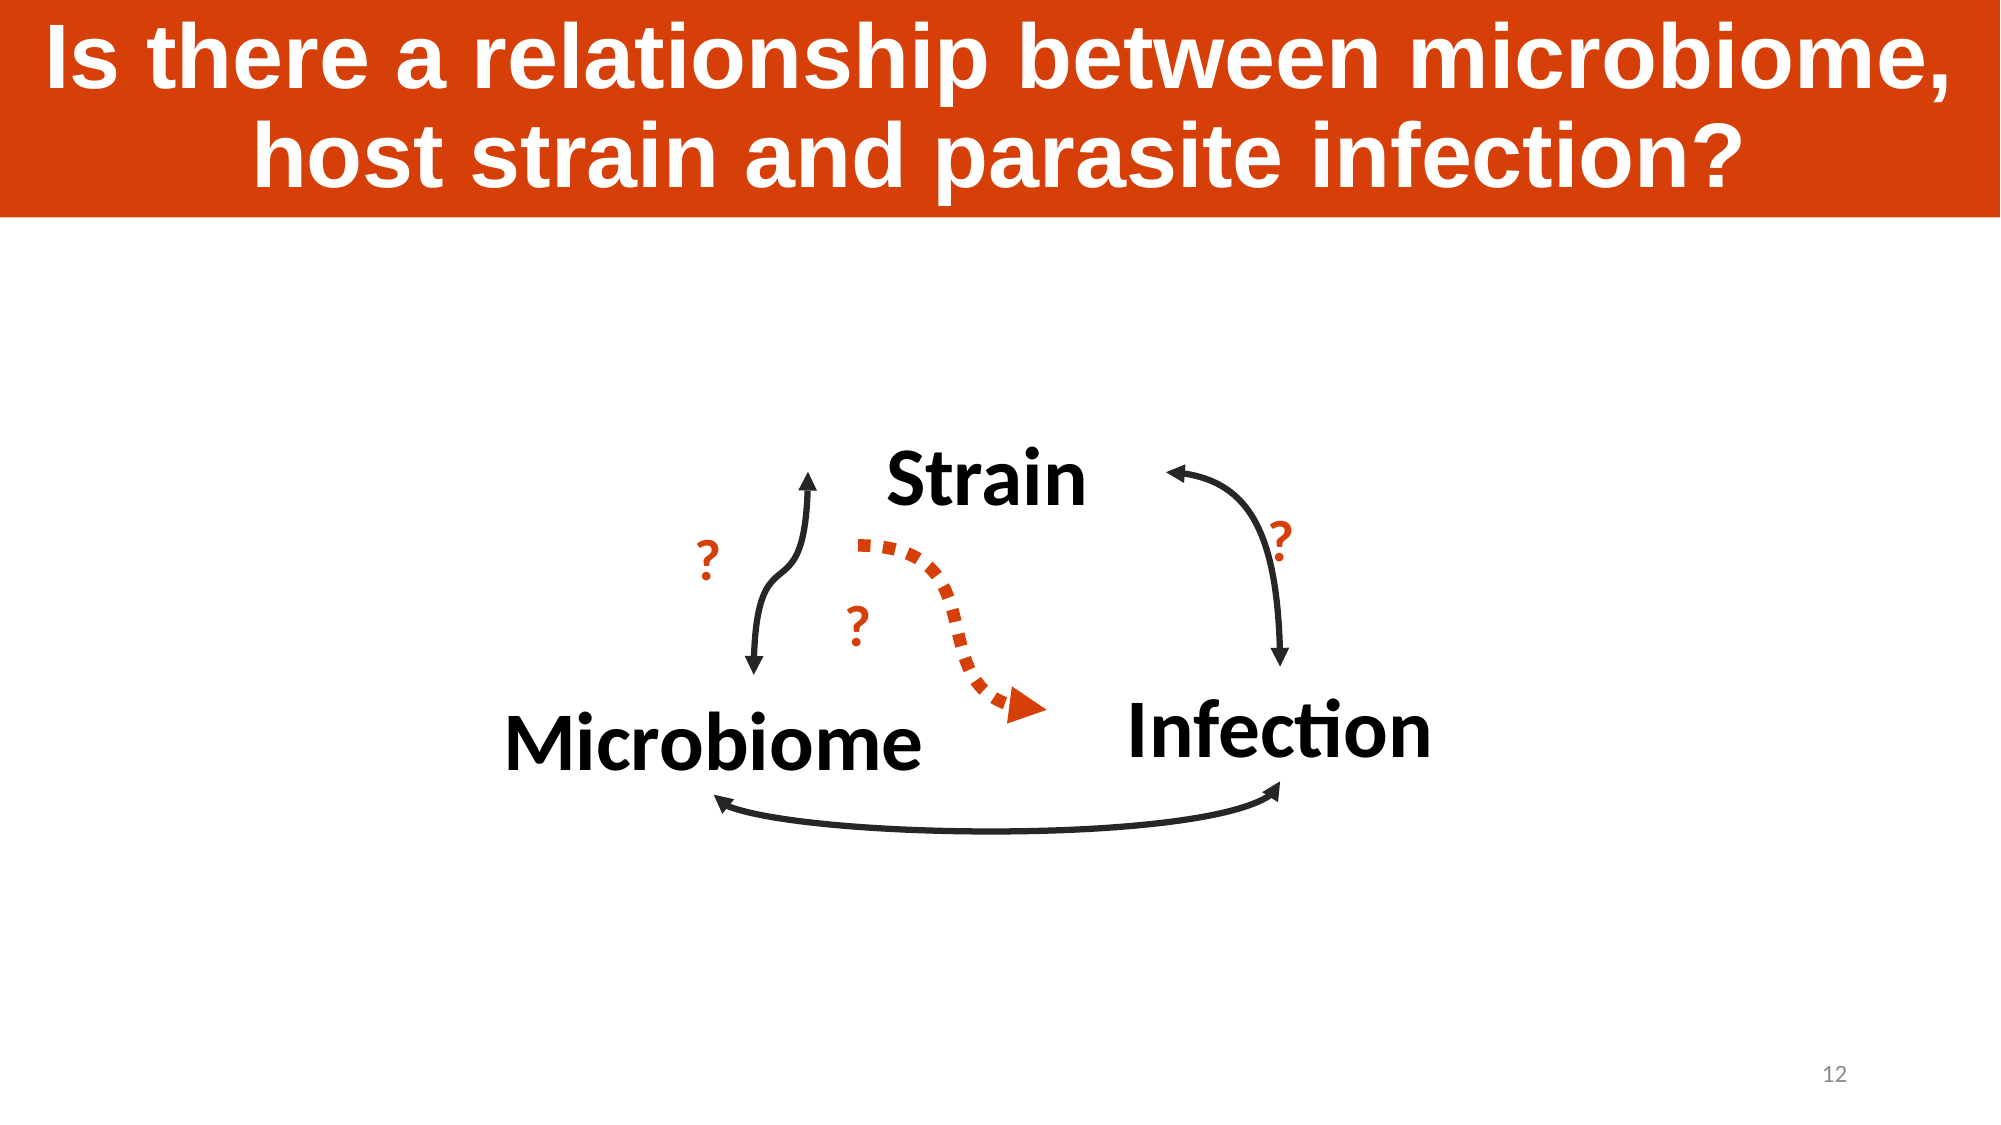

# Is there a relationship between microbiome, host strain and parasite infection?
Strain
?
?
?
Infection
Microbiome
12